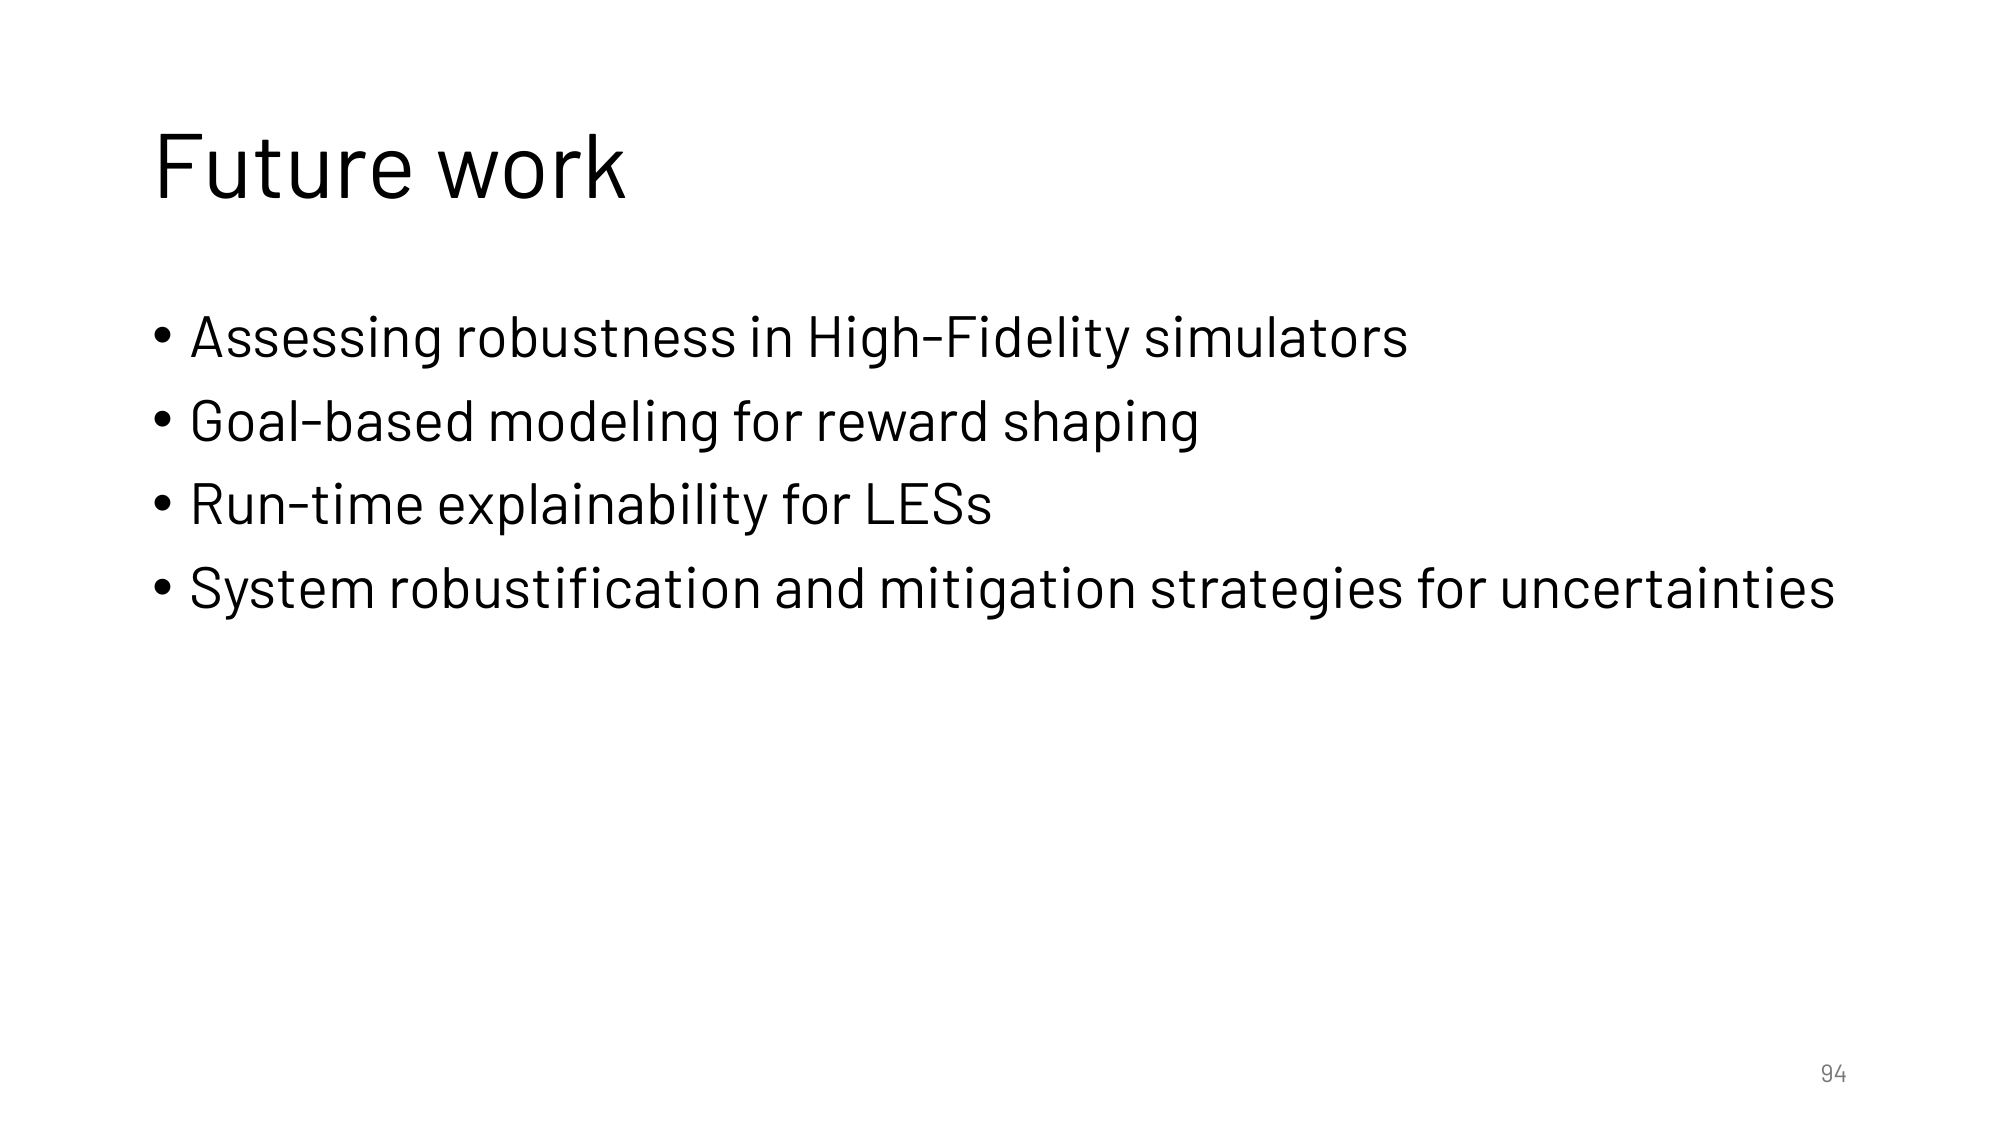

# Future work
Assessing robustness in High-Fidelity simulators
Goal-based modeling for reward shaping
Run-time explainability for LESs
System robustification and mitigation strategies for uncertainties
94